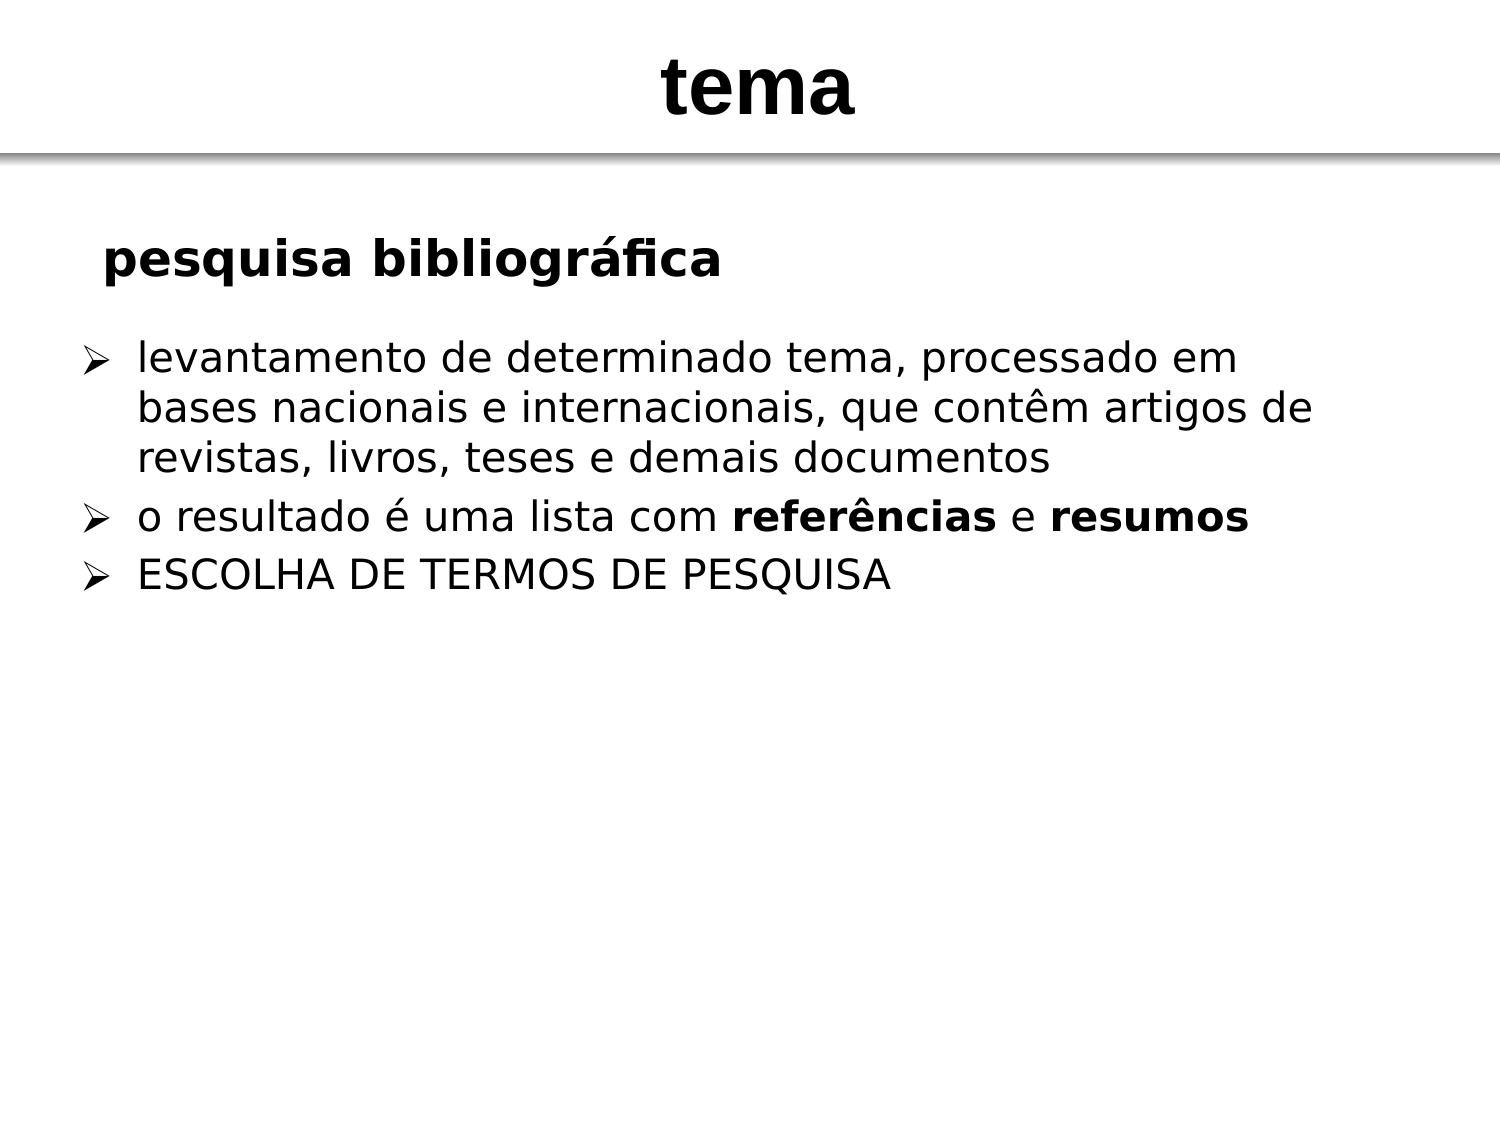

# tema
pesquisa bibliográfica
levantamento de determinado tema, processado em bases nacionais e internacionais, que contêm artigos de revistas, livros, teses e demais documentos
o resultado é uma lista com referências e resumos
ESCOLHA DE TERMOS DE PESQUISA